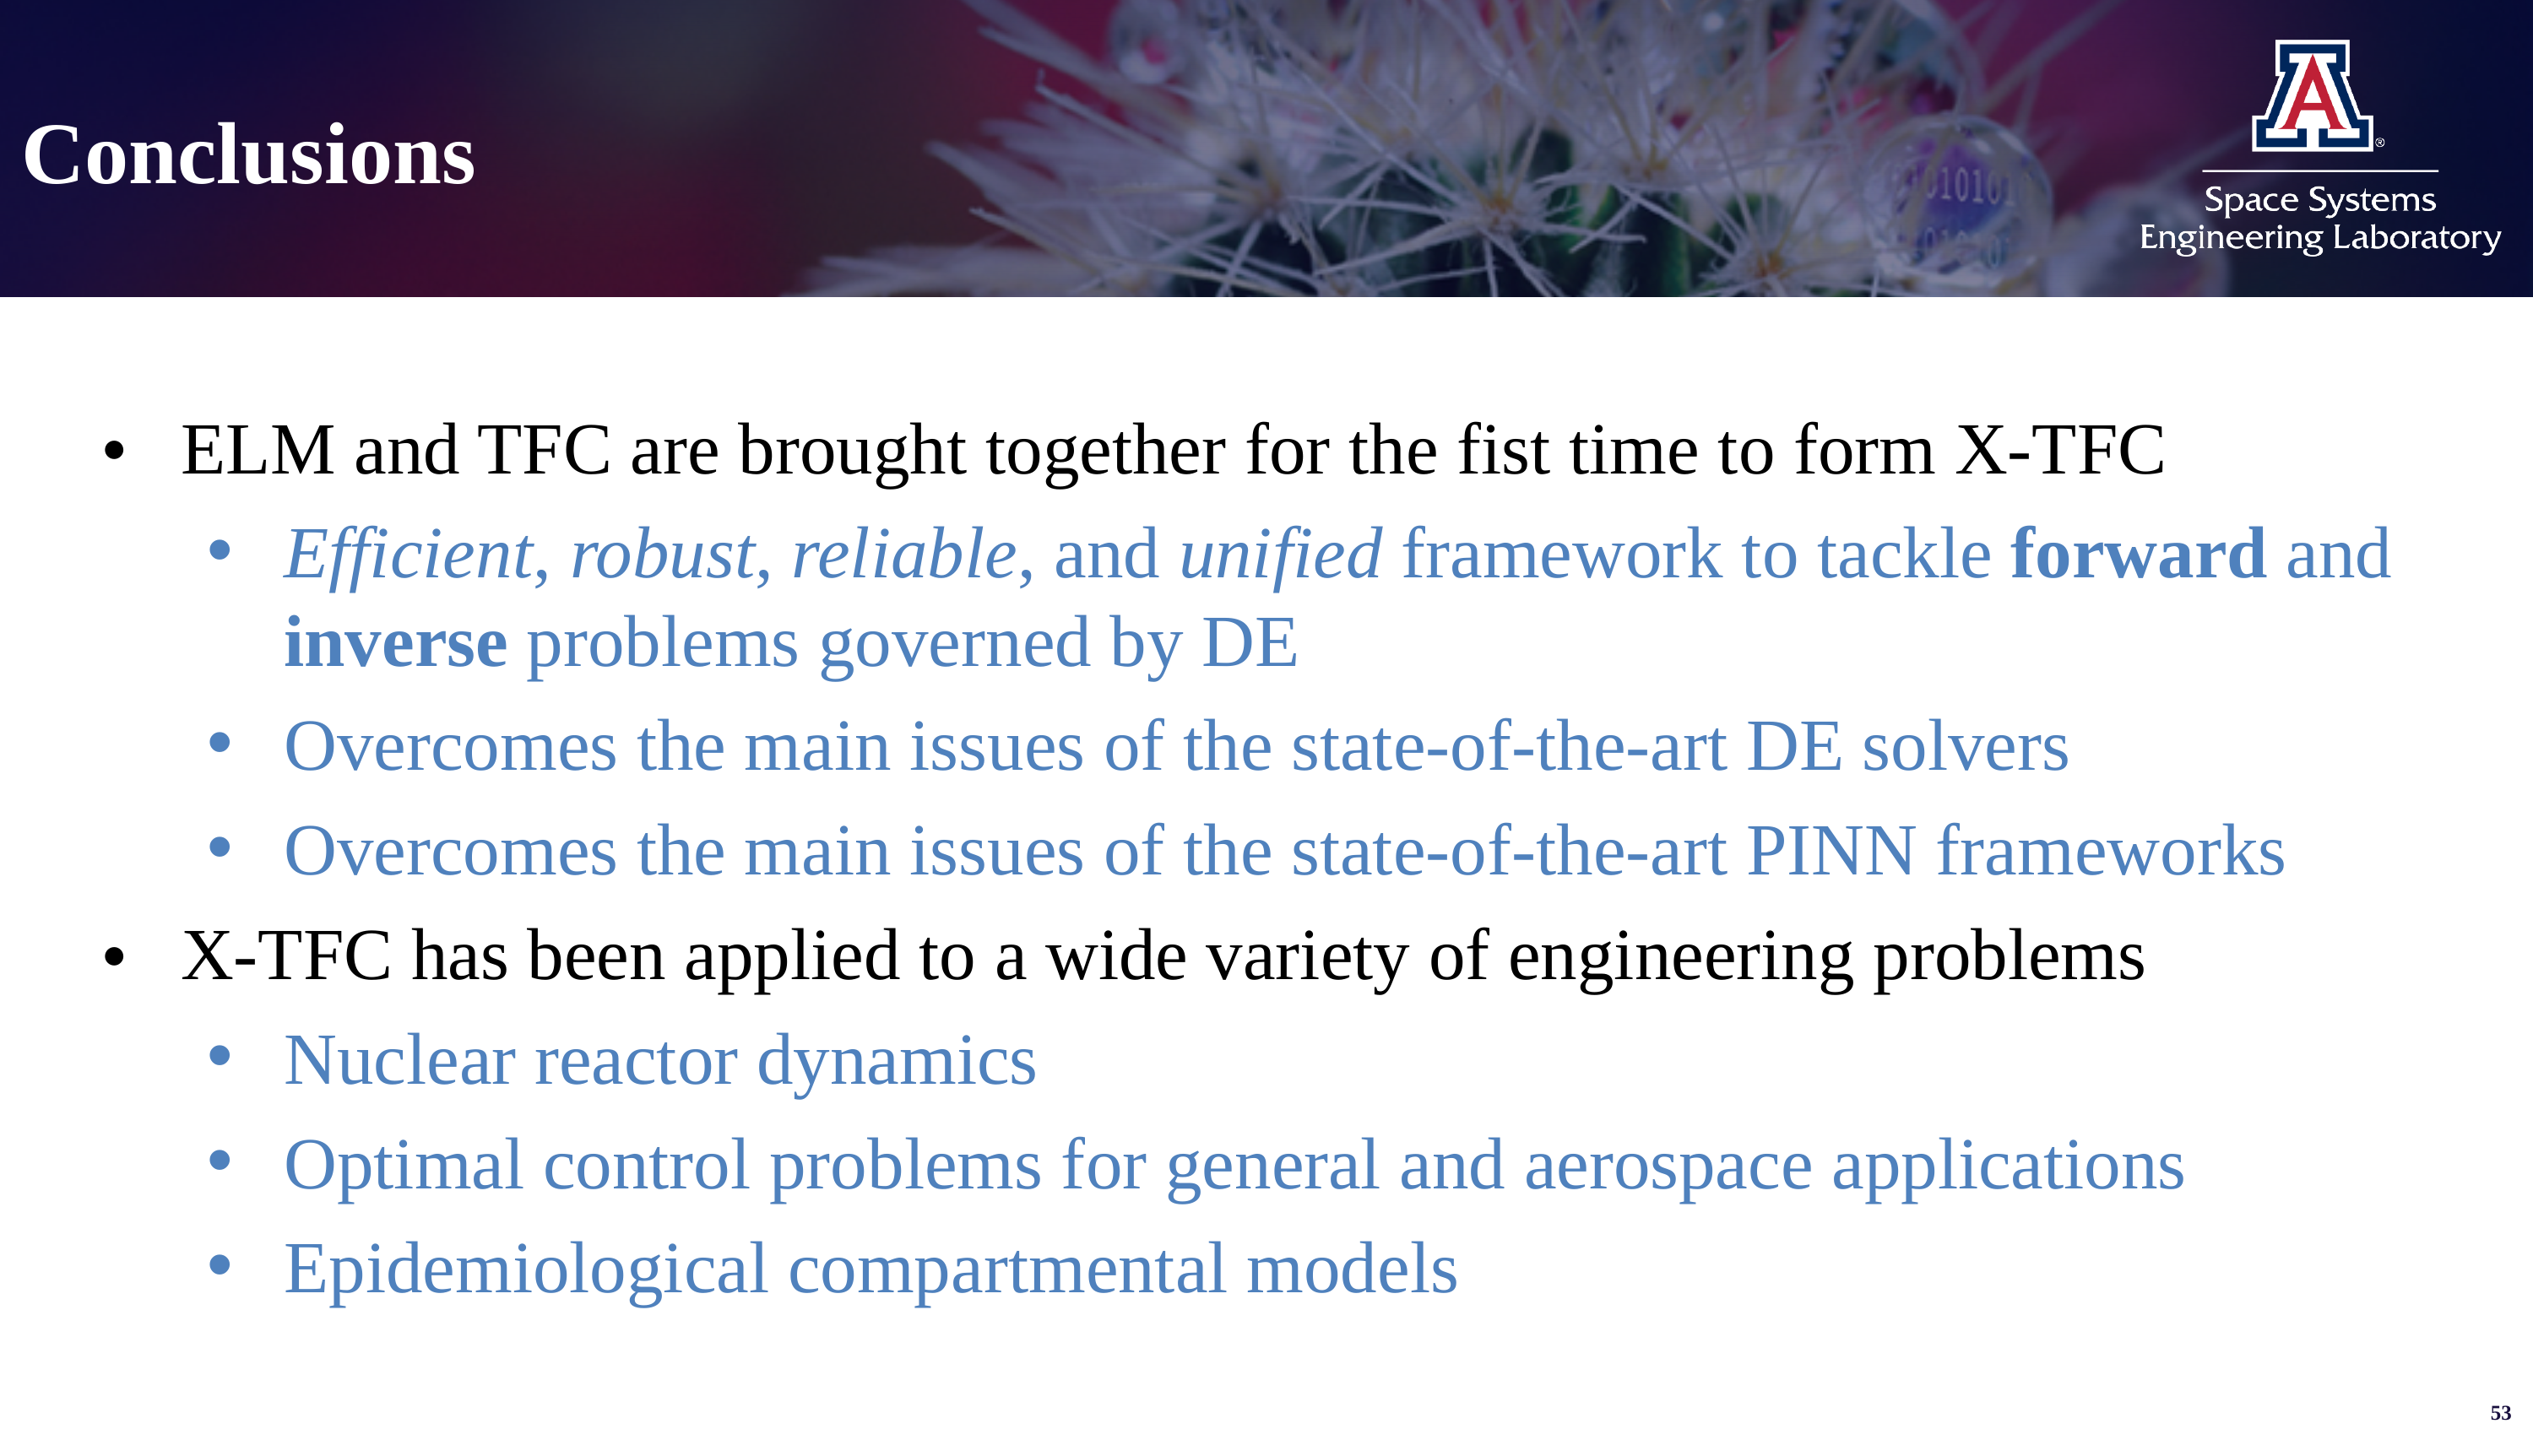

# Conclusions
ELM and TFC are brought together for the fist time to form X-TFC
Efficient, robust, reliable, and unified framework to tackle forward and inverse problems governed by DE
Overcomes the main issues of the state-of-the-art DE solvers
Overcomes the main issues of the state-of-the-art PINN frameworks
X-TFC has been applied to a wide variety of engineering problems
Nuclear reactor dynamics
Optimal control problems for general and aerospace applications
Epidemiological compartmental models

53